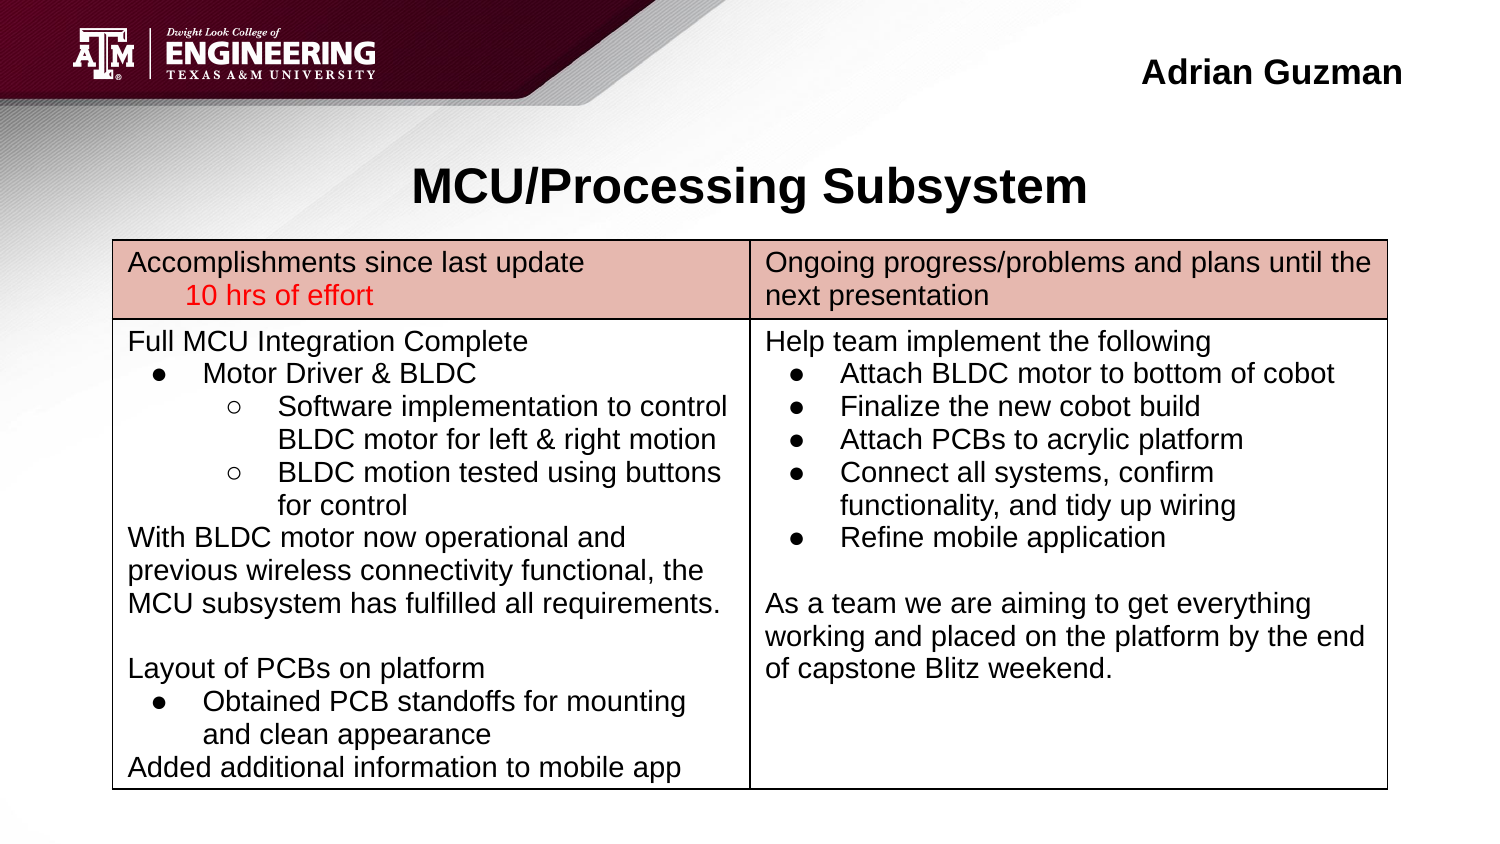

Adrian Guzman
# MCU/Processing Subsystem
| Accomplishments since last update 10 hrs of effort | Ongoing progress/problems and plans until the next presentation |
| --- | --- |
| Full MCU Integration Complete Motor Driver & BLDC Software implementation to control BLDC motor for left & right motion BLDC motion tested using buttons for control With BLDC motor now operational and previous wireless connectivity functional, the MCU subsystem has fulfilled all requirements. Layout of PCBs on platform Obtained PCB standoffs for mounting and clean appearance Added additional information to mobile app | Help team implement the following Attach BLDC motor to bottom of cobot Finalize the new cobot build Attach PCBs to acrylic platform Connect all systems, confirm functionality, and tidy up wiring Refine mobile application As a team we are aiming to get everything working and placed on the platform by the end of capstone Blitz weekend. |